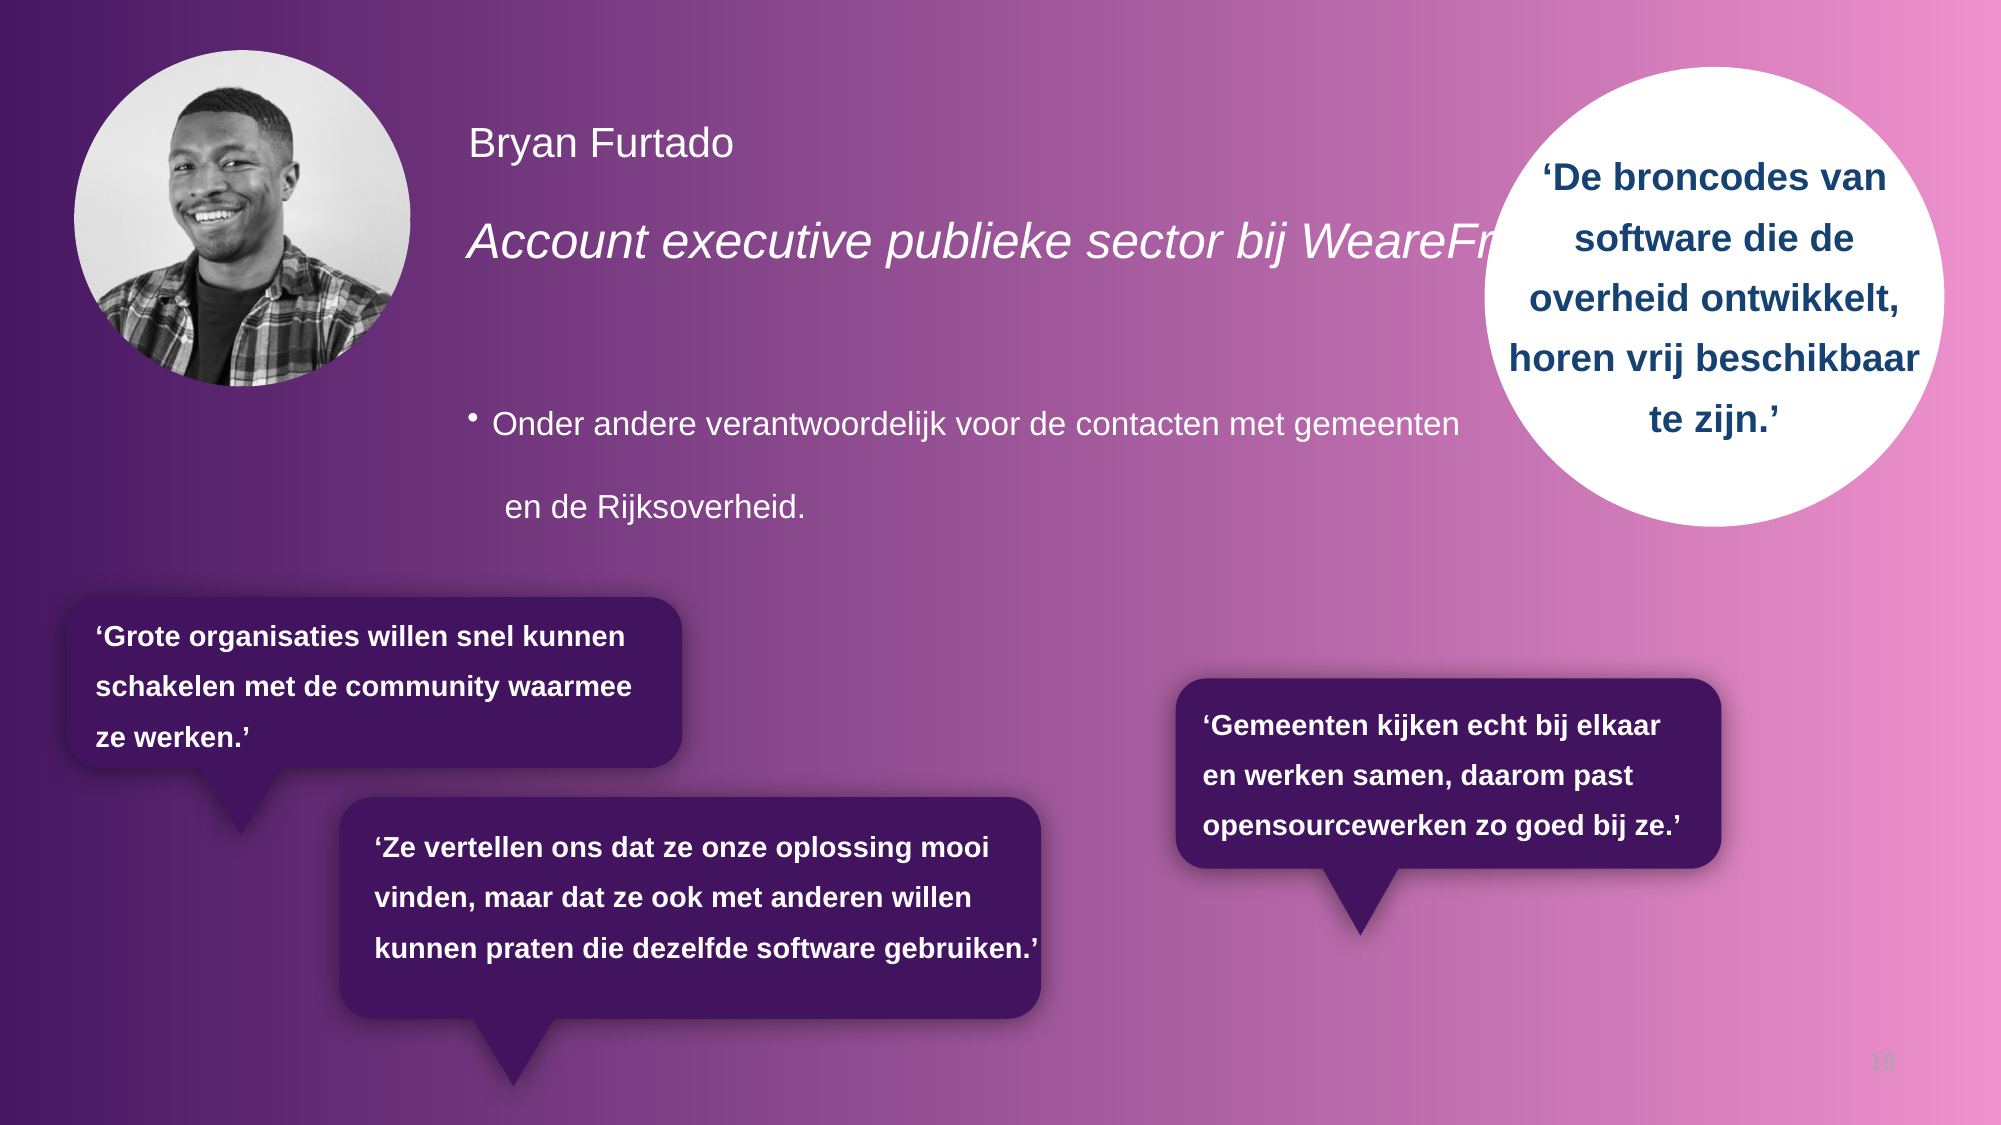

# Bryan Furtado

‘De broncodes van software die de overheid ontwikkelt, horen vrij beschikbaar te zijn.’
Account executive publieke sector bij WeareFrank!

Onder andere verantwoordelijk voor de contacten met gemeenten
    en de Rijksoverheid.

‘Grote organisaties willen snel kunnen schakelen met de community waarmee
ze werken.’

‘Gemeenten kijken echt bij elkaar
en werken samen, daarom past opensourcewerken zo goed bij ze.’

‘Ze vertellen ons dat ze onze oplossing mooi vinden, maar dat ze ook met anderen willen kunnen praten die dezelfde software gebruiken.’
18